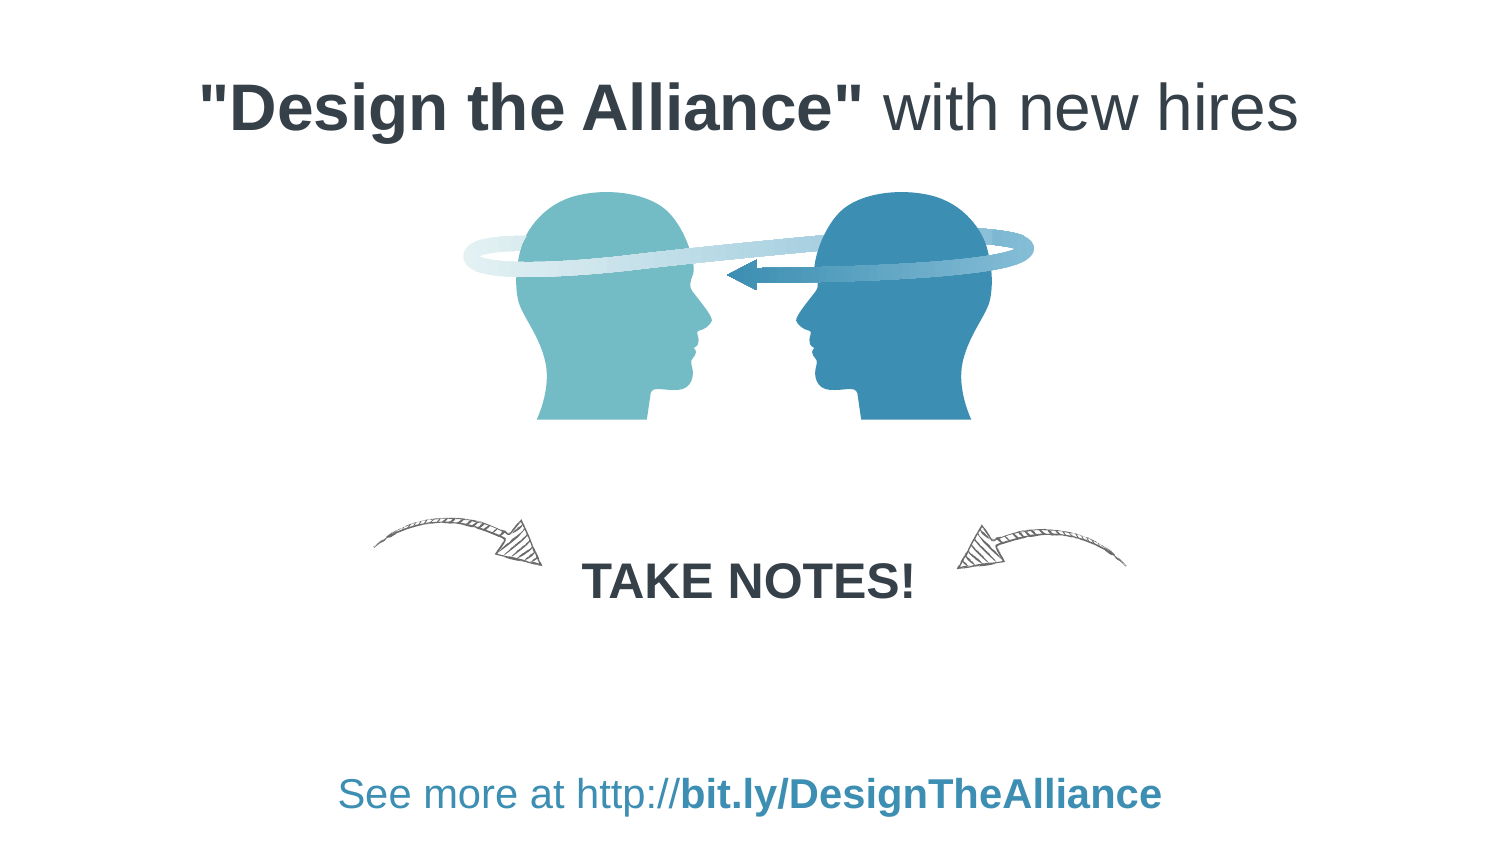

# "Design the Alliance" with new hires

TAKE NOTES!
See more at http://bit.ly/DesignTheAlliance